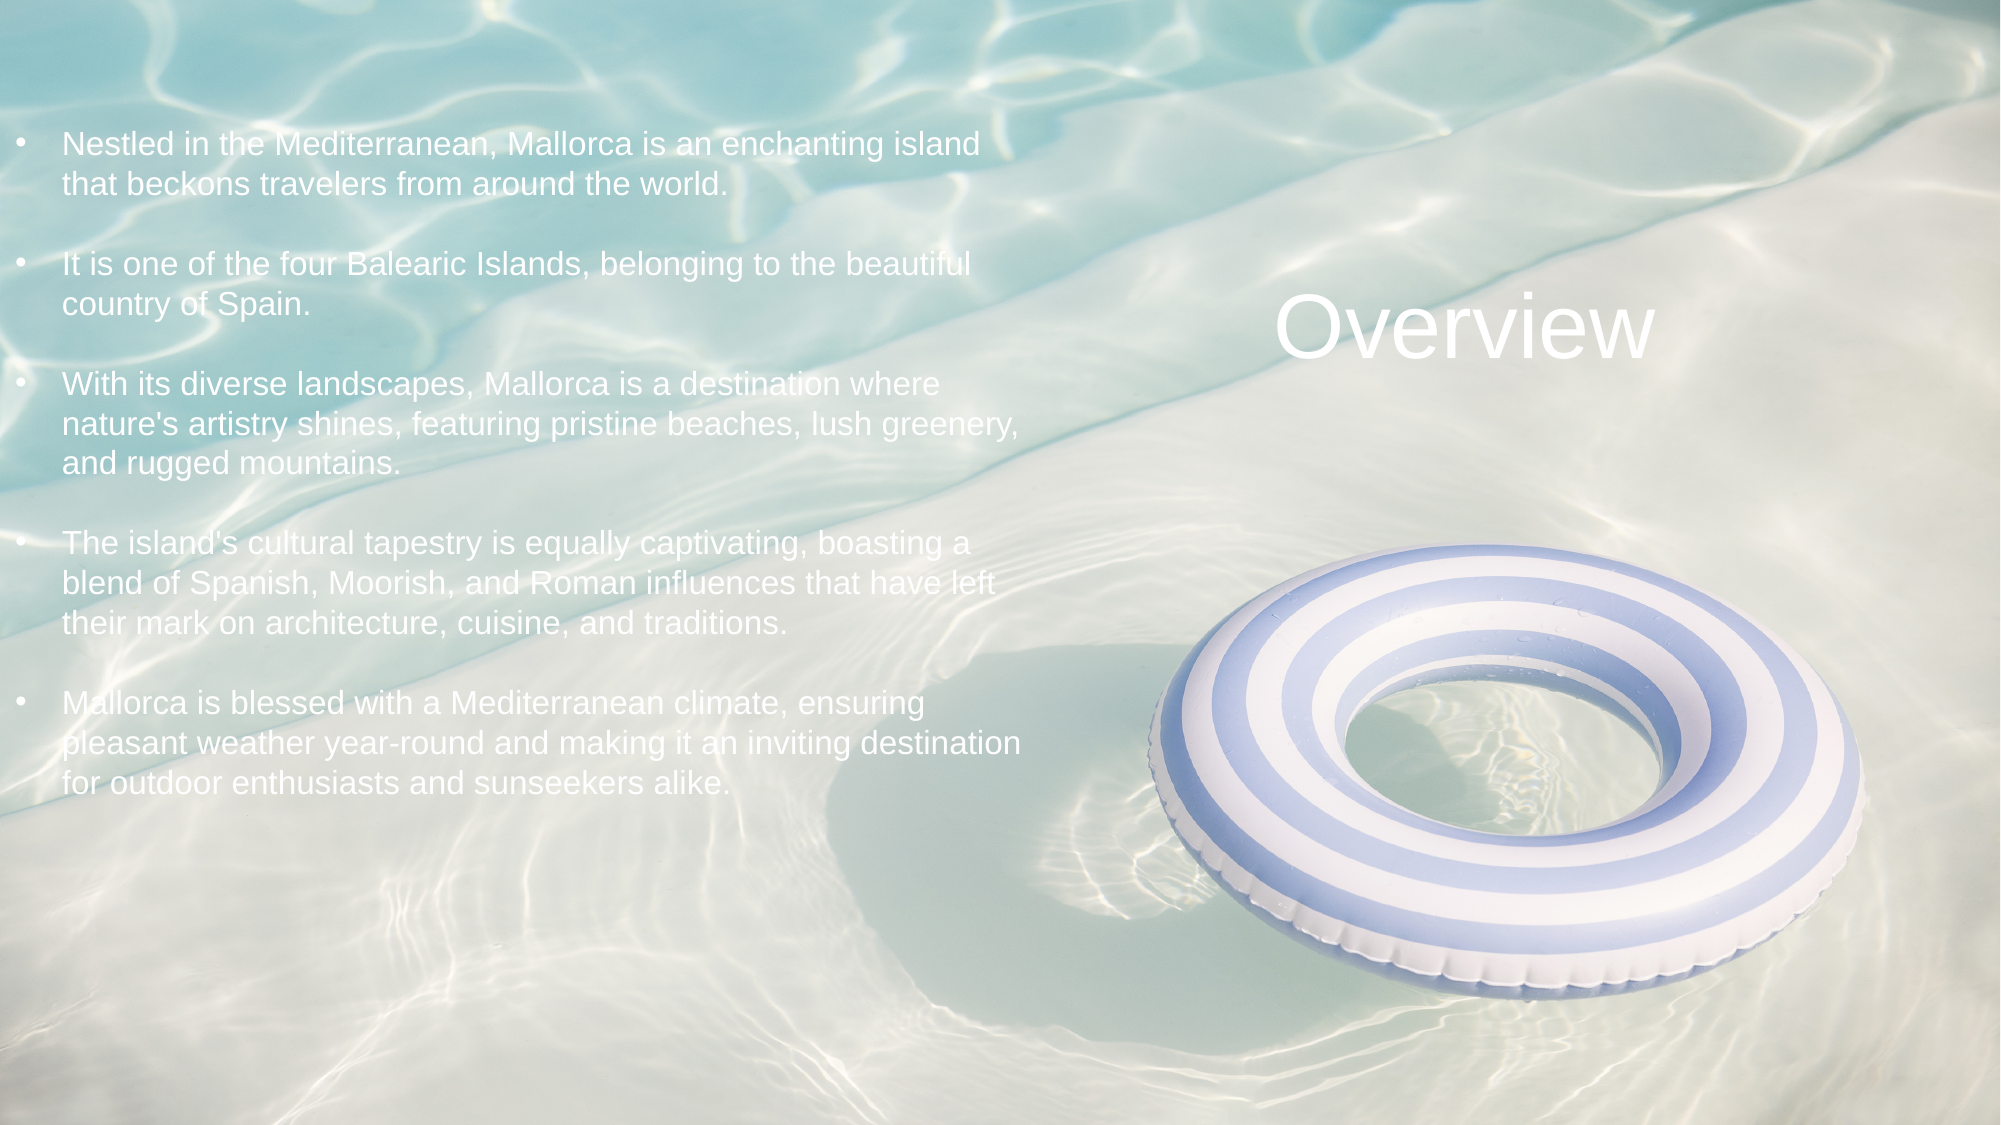

# Overview

Nestled in the Mediterranean, Mallorca is an enchanting island that beckons travelers from around the world.

It is one of the four Balearic Islands, belonging to the beautiful country of Spain.

With its diverse landscapes, Mallorca is a destination where nature's artistry shines, featuring pristine beaches, lush greenery, and rugged mountains.

The island's cultural tapestry is equally captivating, boasting a blend of Spanish, Moorish, and Roman influences that have left their mark on architecture, cuisine, and traditions.

Mallorca is blessed with a Mediterranean climate, ensuring pleasant weather year-round and making it an inviting destination for outdoor enthusiasts and sunseekers alike.